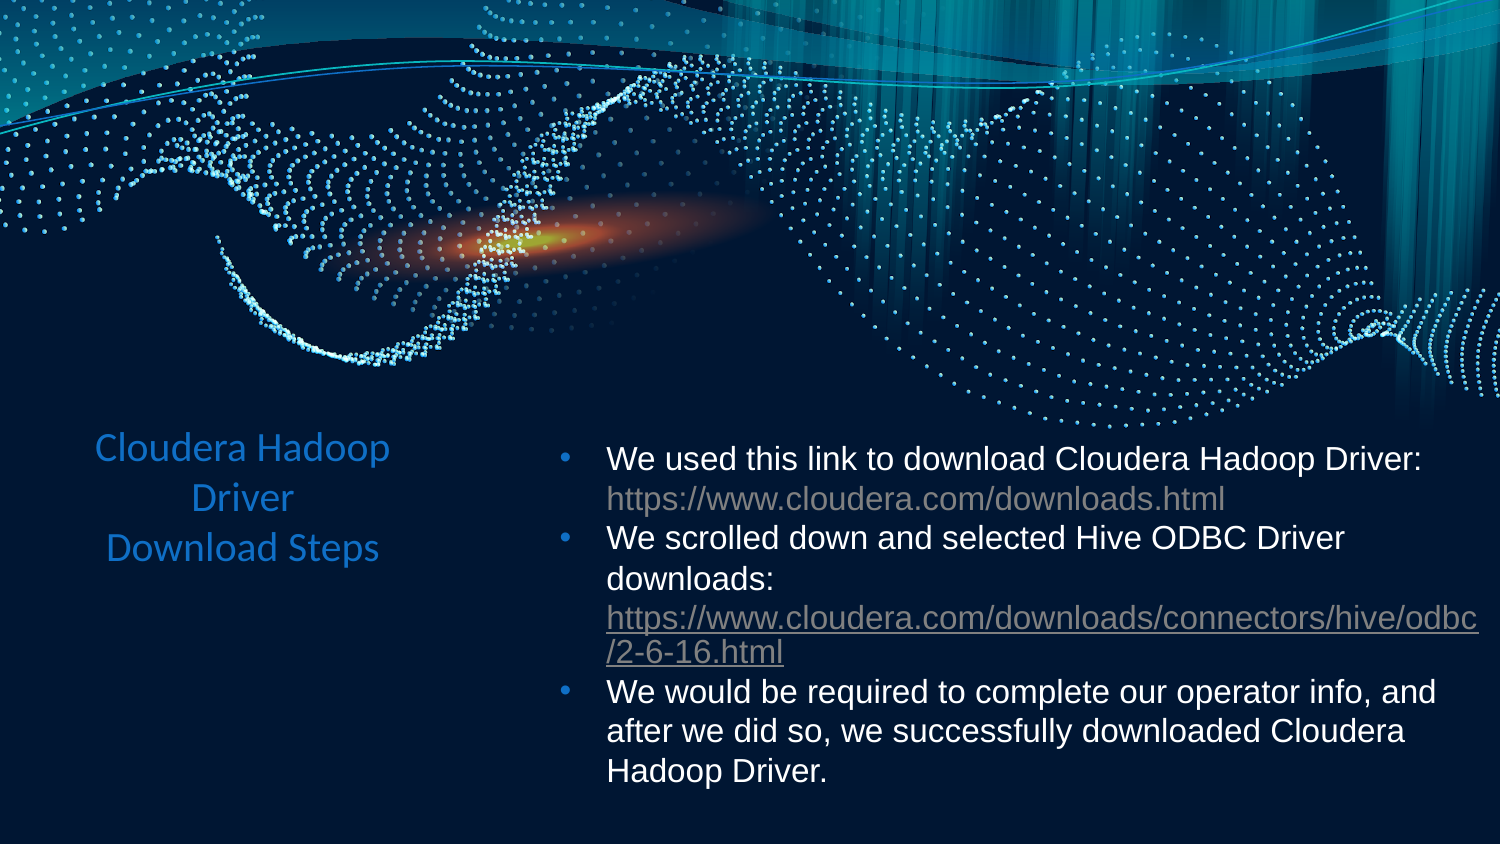

# Cloudera Hadoop Driver Download Steps
We used this link to download Cloudera Hadoop Driver: https://www.cloudera.com/downloads.html
We scrolled down and selected Hive ODBC Driver downloads: https://www.cloudera.com/downloads/connectors/hive/odbc/2-6-16.html
We would be required to complete our operator info, and after we did so, we successfully downloaded Cloudera Hadoop Driver.